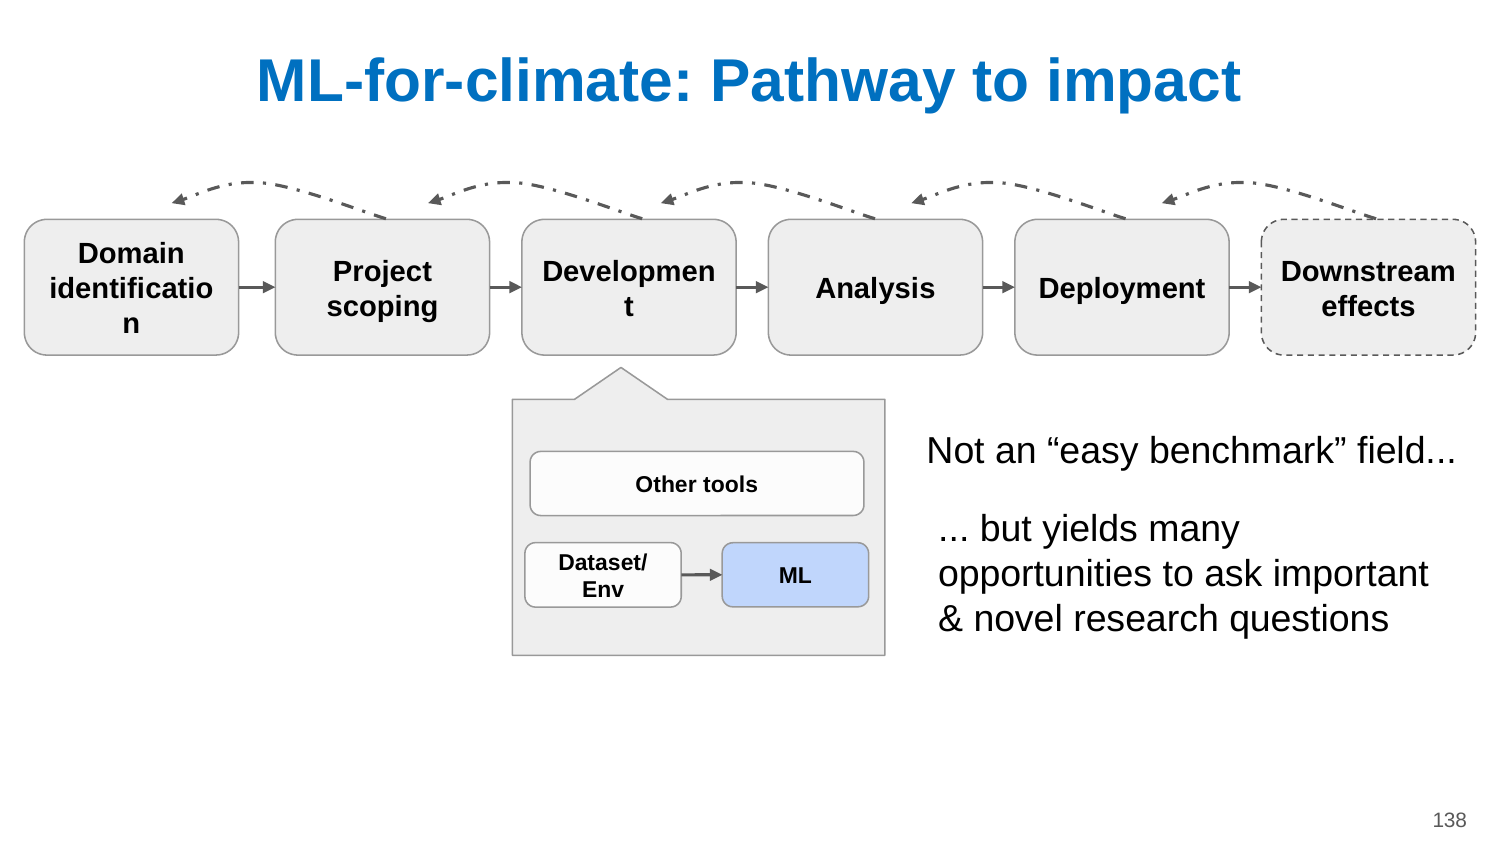

# ML-for-climate: Pathway to impact

Domain identification
Project scoping
Development

Analysis
Deployment
Downstream effects

Other tools
Dataset/Env
ML
Not an “easy benchmark” field...
... but yields many opportunities to ask important & novel research questions
138